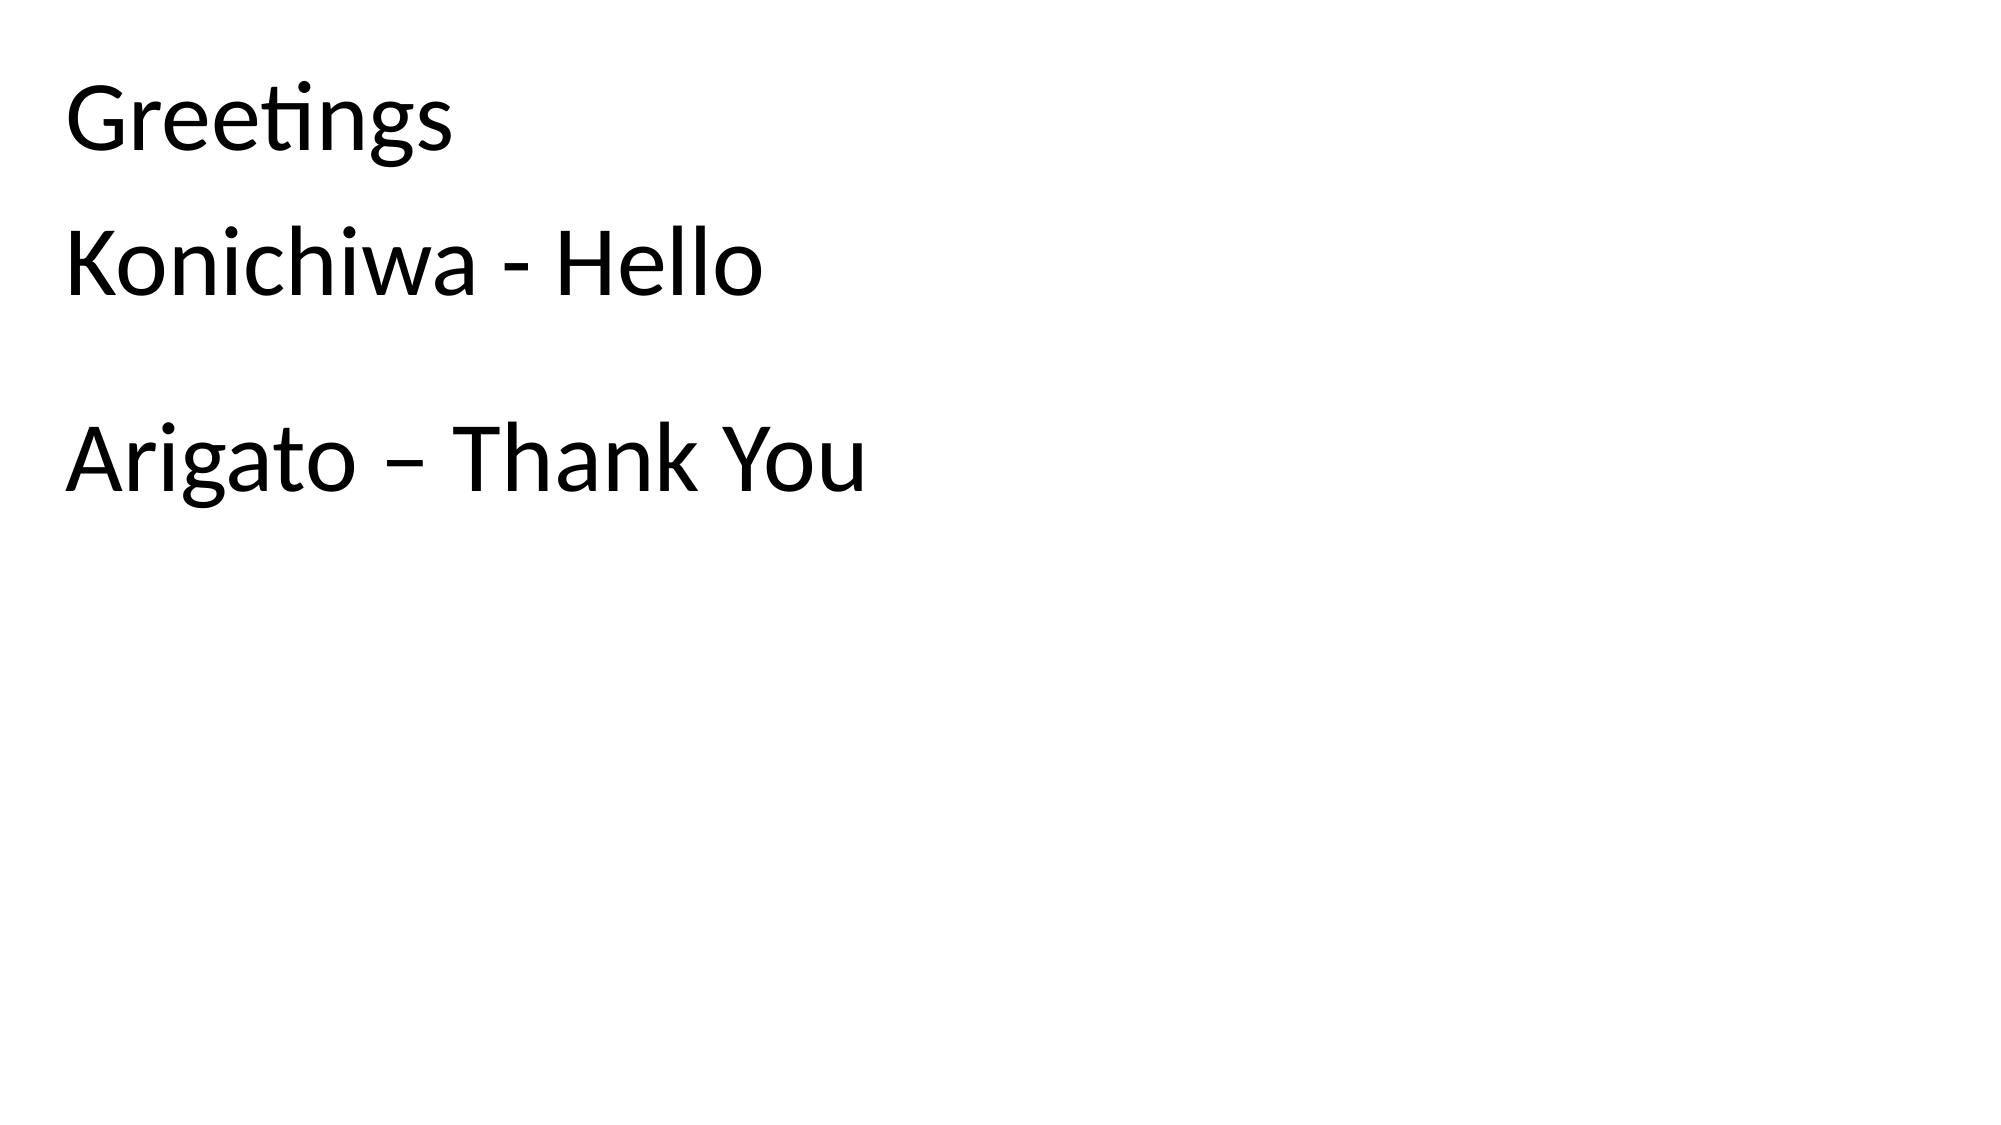

Greetings
Konichiwa - Hello
Arigato – Thank You